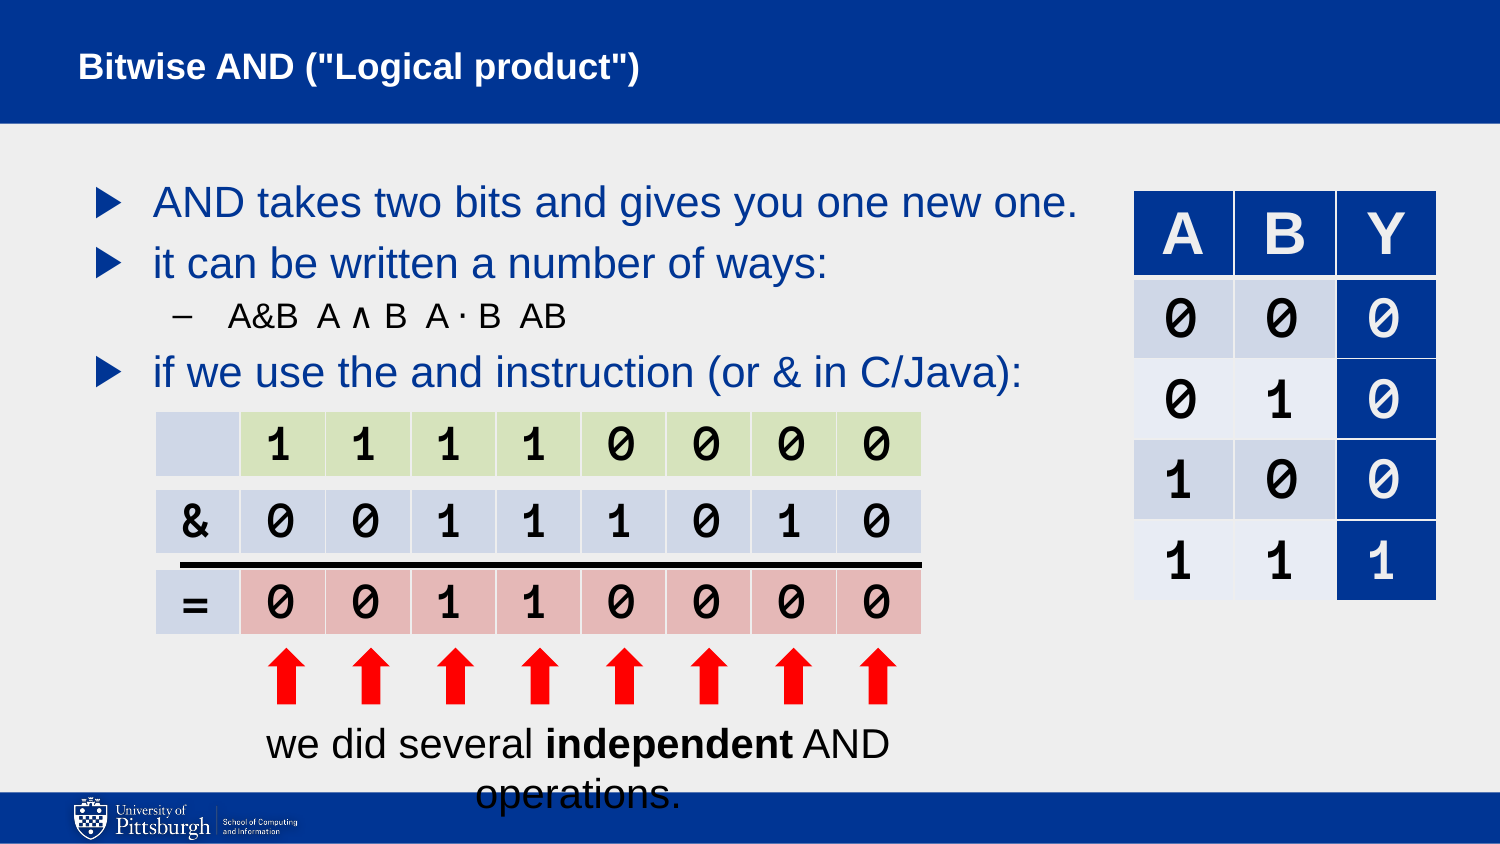

# Bitwise AND ("Logical product")
AND takes two bits and gives you one new one.
it can be written a number of ways:
A&B  A ∧ B  A ⋅ B  AB
if we use the and instruction (or & in C/Java):
| A | B | Y |
| --- | --- | --- |
| 0 | 0 | 0 |
| 0 | 1 | 0 |
| 1 | 0 | 0 |
| 1 | 1 | 1 |
|  | 1 | 1 | 1 | 1 | 0 | 0 | 0 | 0 |
| --- | --- | --- | --- | --- | --- | --- | --- | --- |
| & | 0 | 0 | 1 | 1 | 1 | 0 | 1 | 0 |
| --- | --- | --- | --- | --- | --- | --- | --- | --- |
| = | 0 | 0 | 1 | 1 | 0 | 0 | 0 | 0 |
| --- | --- | --- | --- | --- | --- | --- | --- | --- |

we did several independent AND operations.
5